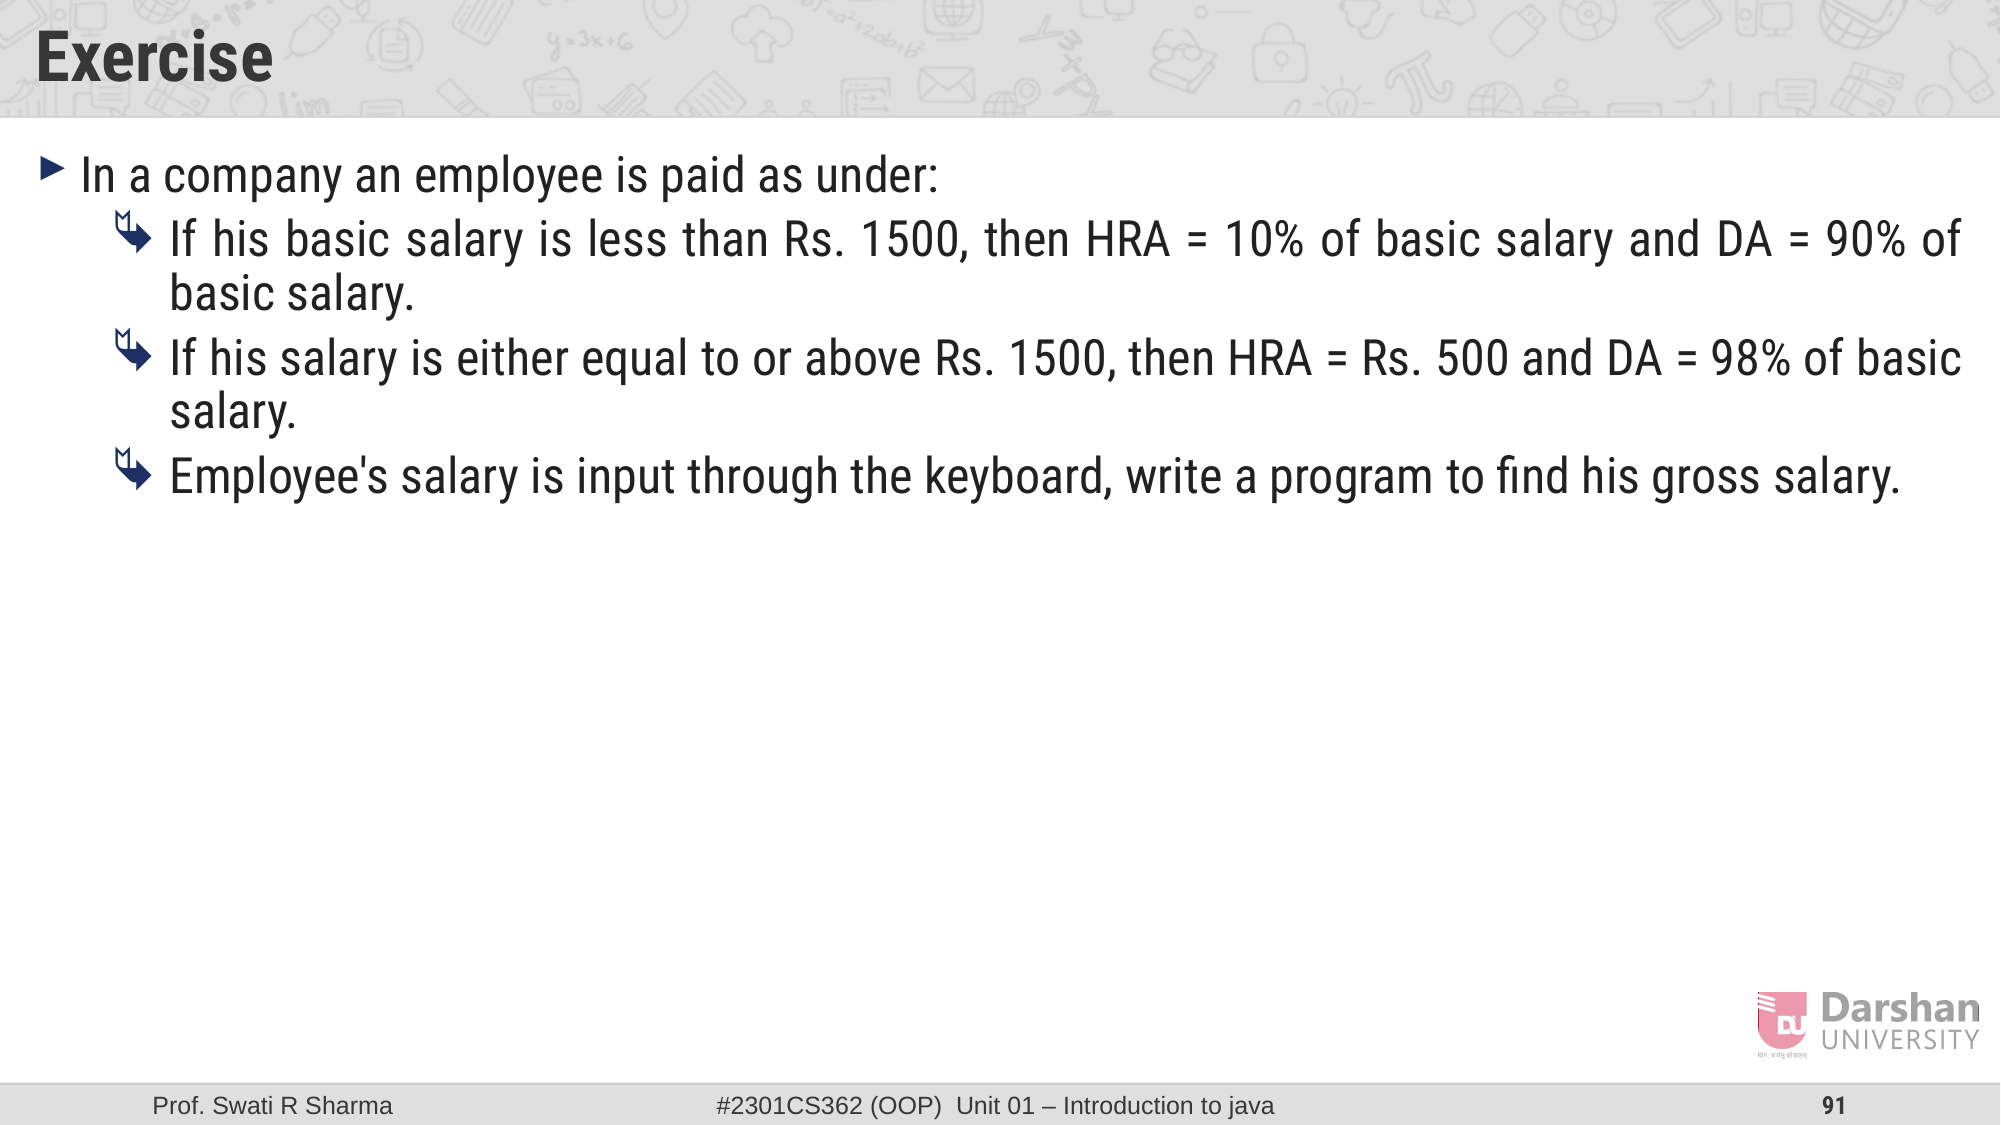

# Exercise
In a company an employee is paid as under:
If his basic salary is less than Rs. 1500, then HRA = 10% of basic salary and DA = 90% of basic salary.
If his salary is either equal to or above Rs. 1500, then HRA = Rs. 500 and DA = 98% of basic salary.
Employee's salary is input through the keyboard, write a program to find his gross salary.